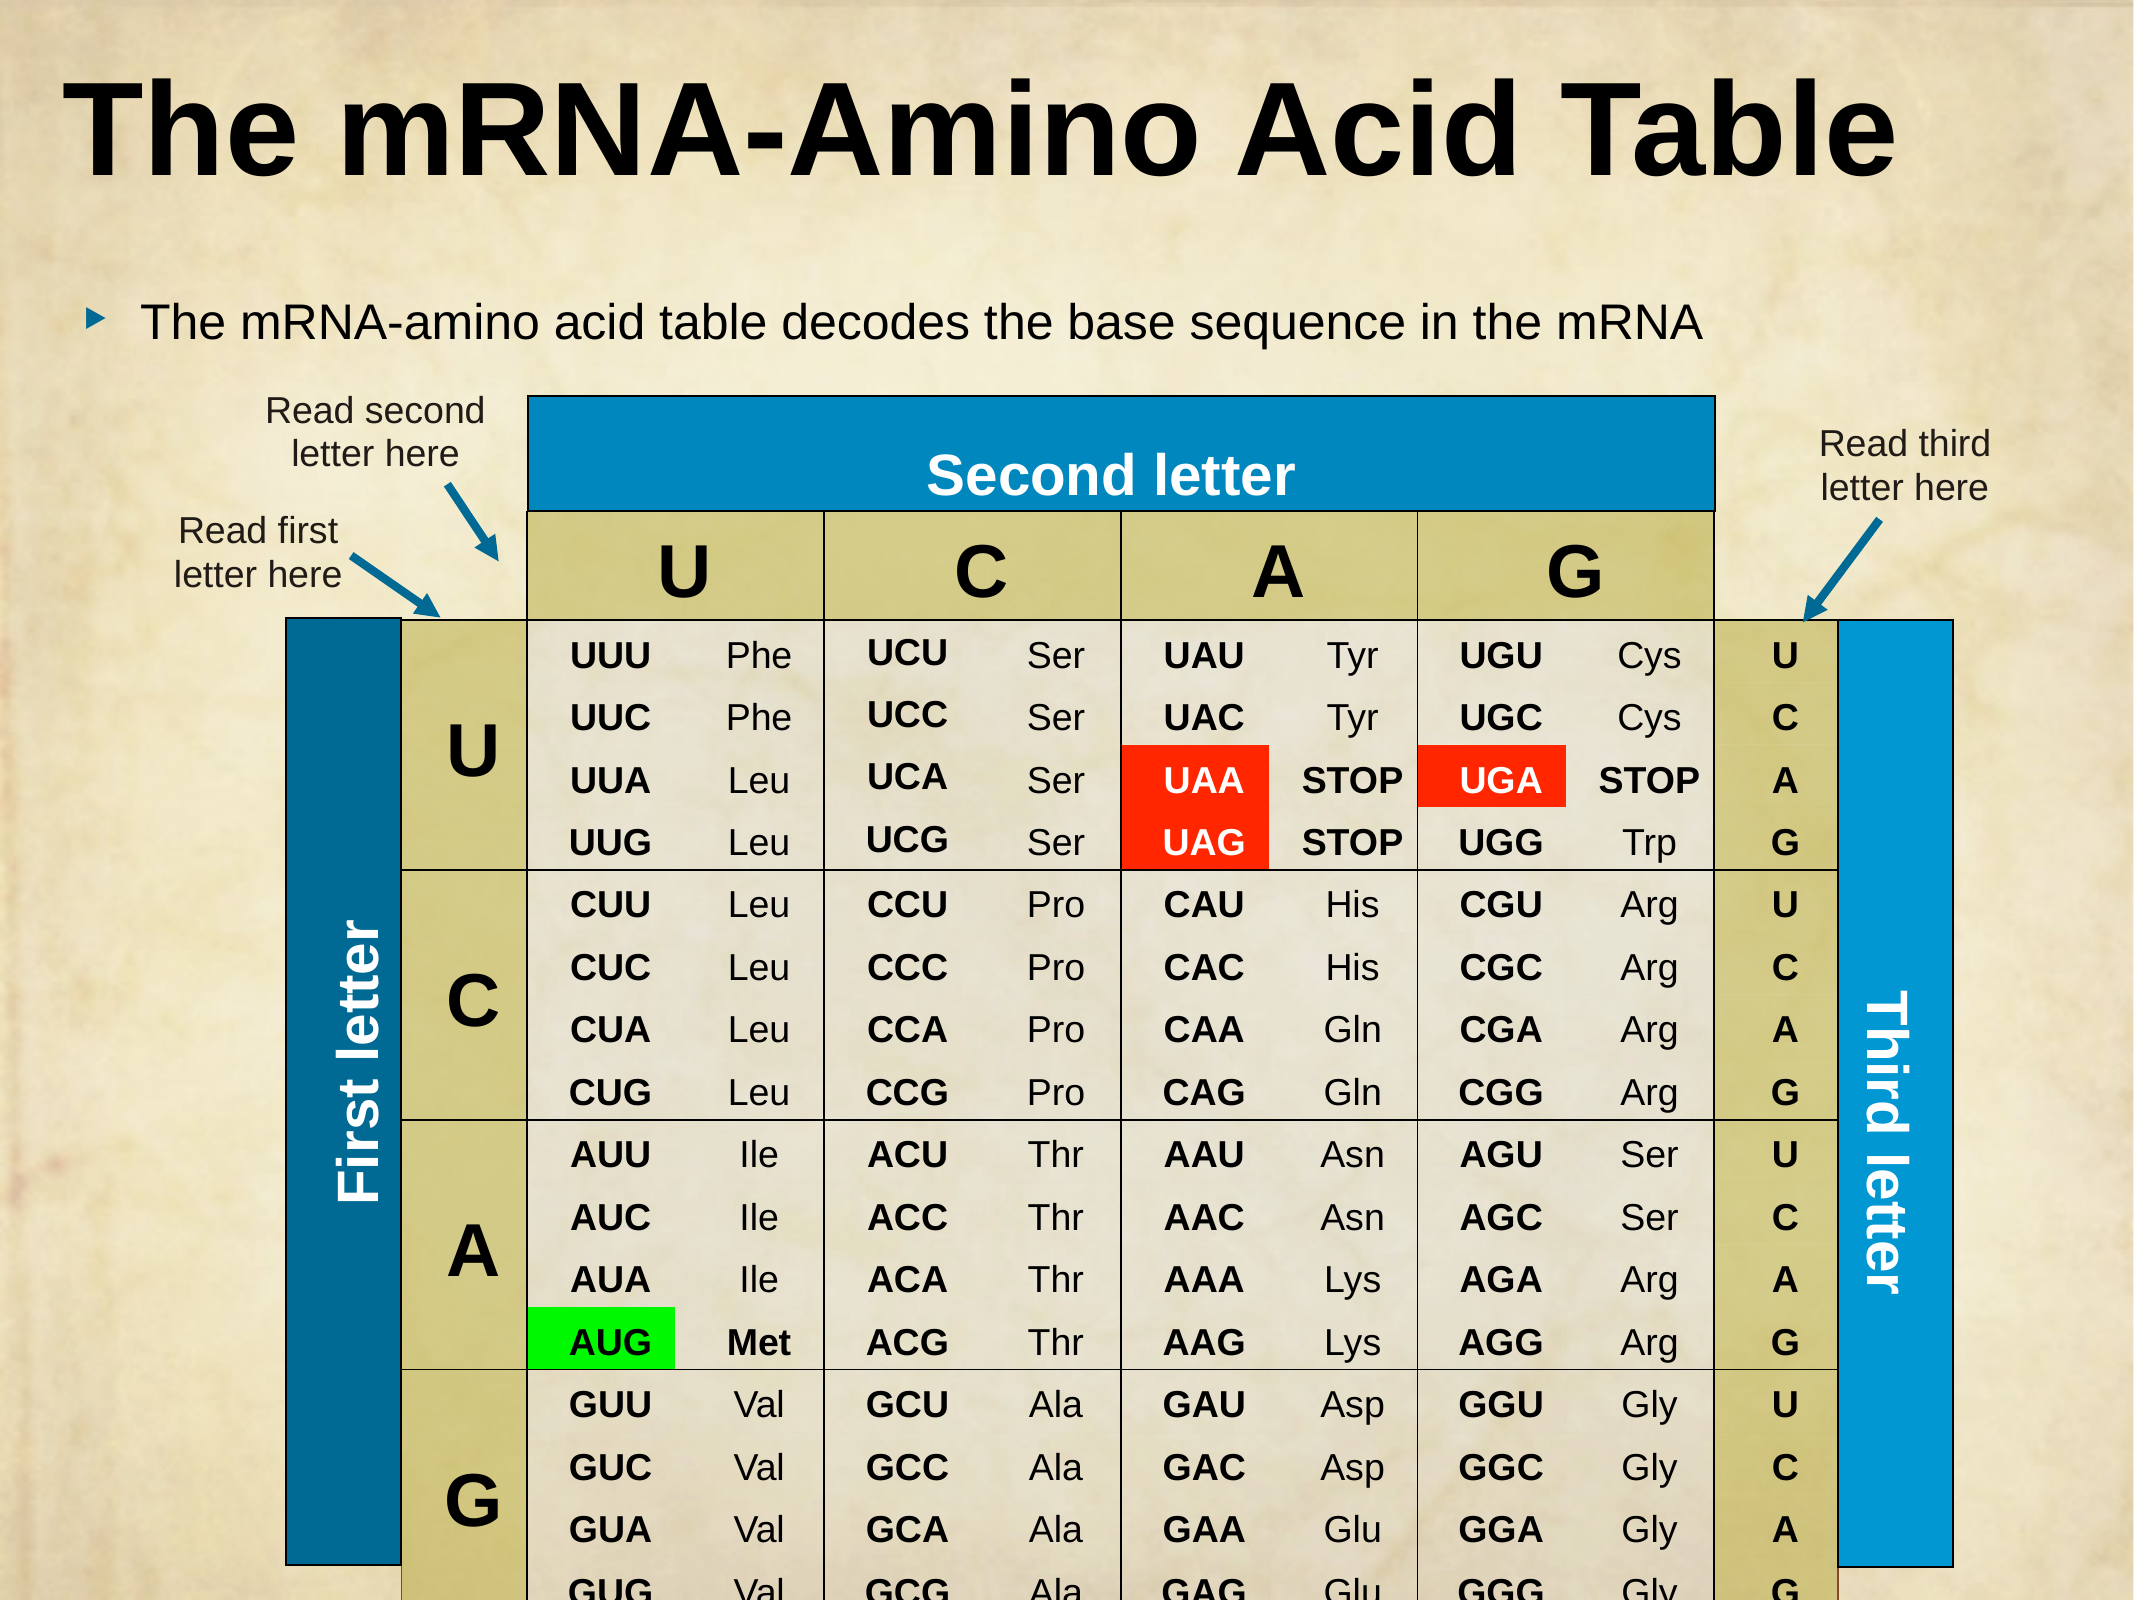

# The mRNA-Amino Acid Table
The mRNA-amino acid table decodes the base sequence in the mRNA
Read second letter here

Second letter
Read third letter here

Third letter
Read first letter here

First letter
|  | U |  | C |  | A |  | G |  |  |
| --- | --- | --- | --- | --- | --- | --- | --- | --- | --- |
| U | UUU | Phe | UCU | Ser | UAU | Tyr | UGU | Cys | U |
|  | UUC | Phe | UCC | Ser | UAC | Tyr | UGC | Cys | C |
|  | UUA | Leu | UCA | Ser | UAA | STOP | UGA | STOP | A |
|  | UUG | Leu | UCG | Ser | UAG | STOP | UGG | Trp | G |
| C | CUU | Leu | CCU | Pro | CAU | His | CGU | Arg | U |
|  | CUC | Leu | CCC | Pro | CAC | His | CGC | Arg | C |
|  | CUA | Leu | CCA | Pro | CAA | Gln | CGA | Arg | A |
|  | CUG | Leu | CCG | Pro | CAG | Gln | CGG | Arg | G |
| A | AUU | Ile | ACU | Thr | AAU | Asn | AGU | Ser | U |
|  | AUC | Ile | ACC | Thr | AAC | Asn | AGC | Ser | C |
|  | AUA | Ile | ACA | Thr | AAA | Lys | AGA | Arg | A |
|  | AUG | Met | ACG | Thr | AAG | Lys | AGG | Arg | G |
| G | GUU | Val | GCU | Ala | GAU | Asp | GGU | Gly | U |
|  | GUC | Val | GCC | Ala | GAC | Asp | GGC | Gly | C |
|  | GUA | Val | GCA | Ala | GAA | Glu | GGA | Gly | A |
|  | GUG | Val | GCG | Ala | GAG | Glu | GGG | Gly | G |